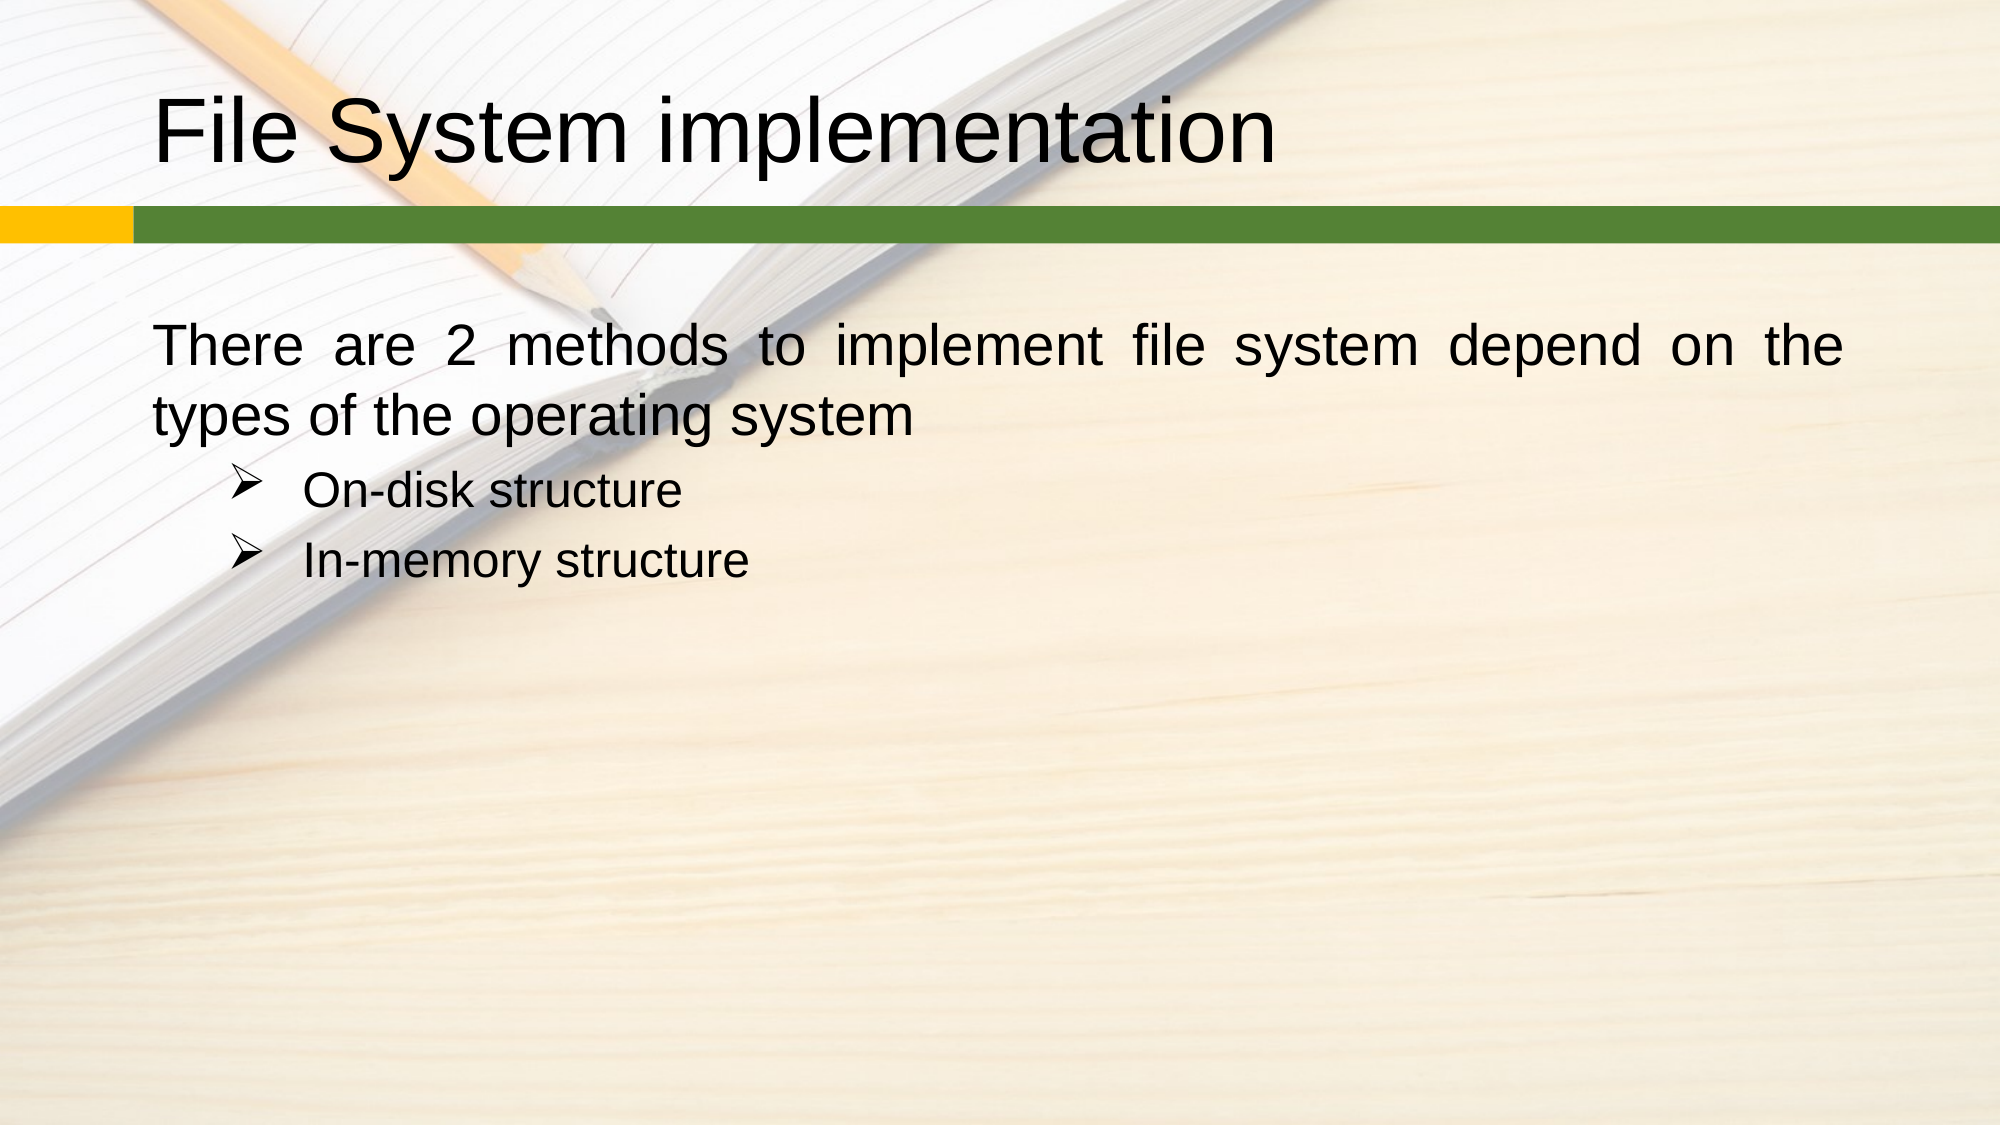

# File System implementation
There are 2 methods to implement file system depend on the types of the operating system
On-disk structure
In-memory structure